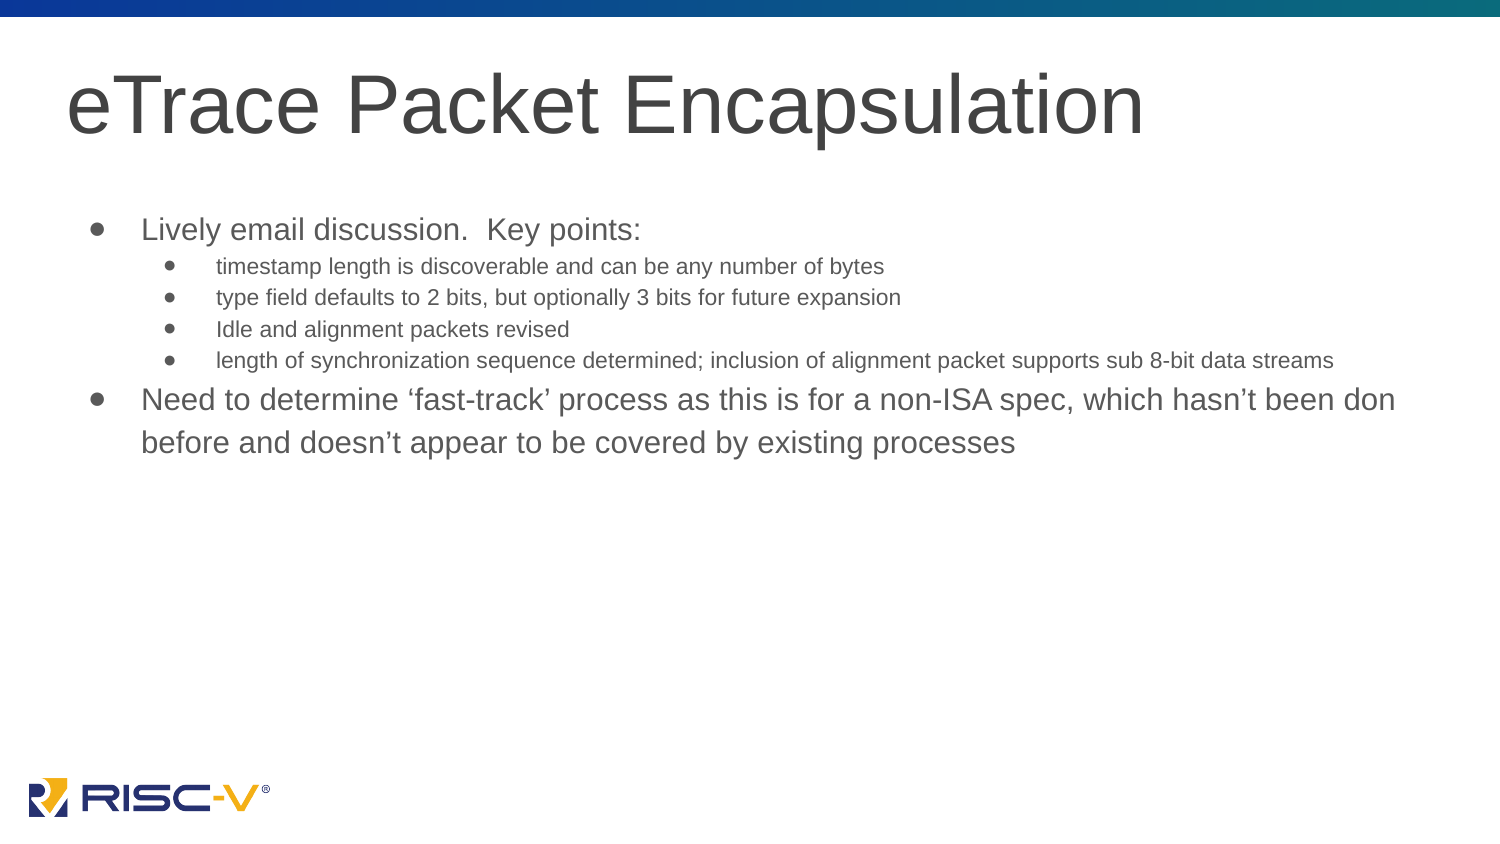

# eTrace Packet Encapsulation
Lively email discussion.  Key points:
timestamp length is discoverable and can be any number of bytes
type field defaults to 2 bits, but optionally 3 bits for future expansion
Idle and alignment packets revised
length of synchronization sequence determined; inclusion of alignment packet supports sub 8-bit data streams
Need to determine ‘fast-track’ process as this is for a non-ISA spec, which hasn’t been don before and doesn’t appear to be covered by existing processes